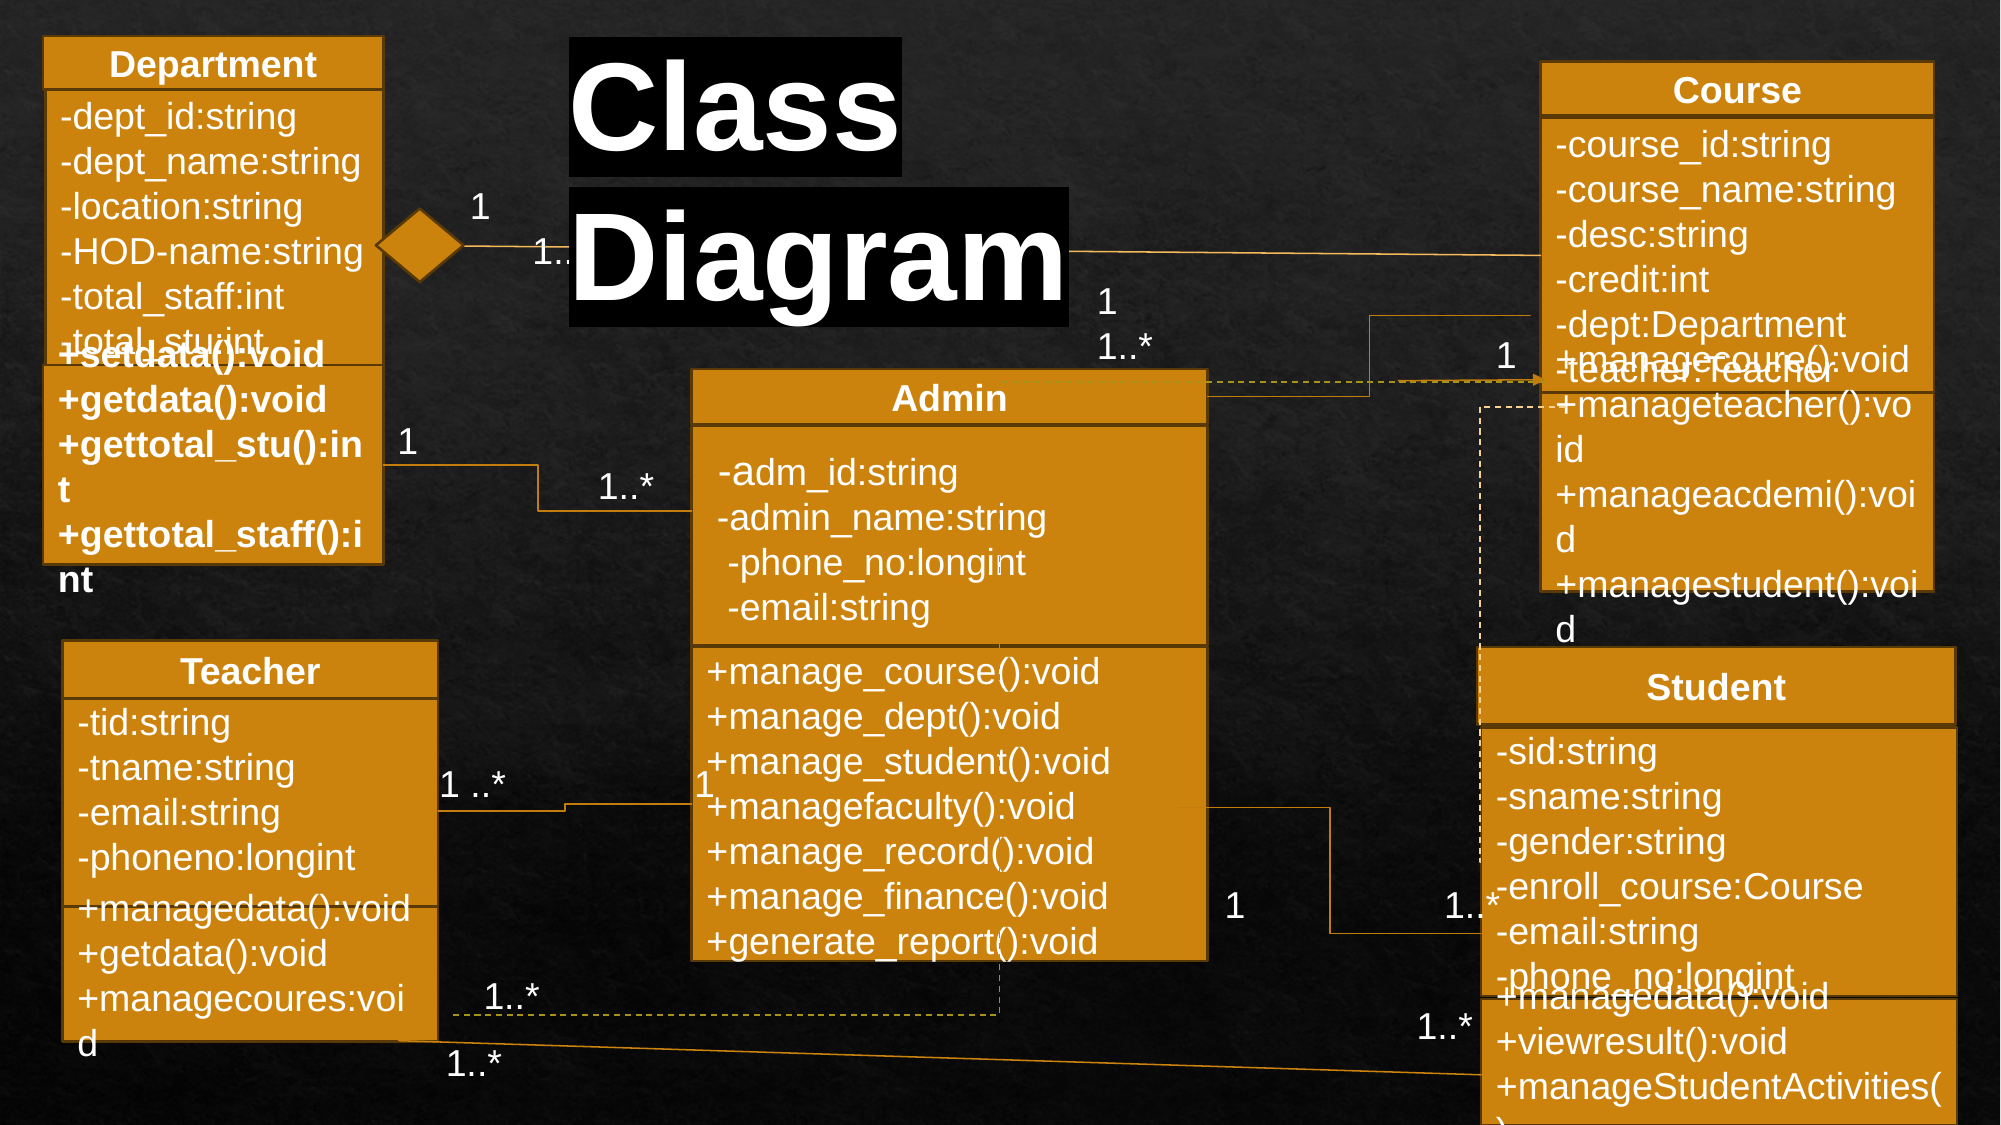

Class Diagram
Department
Course
-dept_id:string
-dept_name:string
-location:string
-HOD-name:string
-total_staff:int
-total_stu:int
+setdata():void
+getdata():void
+gettotal_stu():int
+gettotal_staff():int
Admin
 -adm_id:string
 -admin_name:string
  -phone_no:longint
  -email:string
Teacher
Student
-course_id:string
-course_name:string
-desc:string
-credit:int
-dept:Department
-teacher:Teacher
+manage_course():void
+manage_dept():void
+manage_student():void
+managefaculty():void
+manage_record():void
+manage_finance():void
+generate_report():void

+managecoure():void
+manageteacher():void
+manageacdemi():void
+managestudent():void

-tid:string
-tname:string
-email:string
-phoneno:longint

+managedata():void
+getdata():void
+managecoures:void
-sid:string
-sname:string
-gender:string
-enroll_course:Course
-email:string
-phone_no:longint
+managedata():void
+viewresult():void
+manageStudentActivities()
1                                                                                                        1..*

1                                       1..*
1
1
1..*
1 ..*                  1
1                   1..*
1..*
1..*
1..*